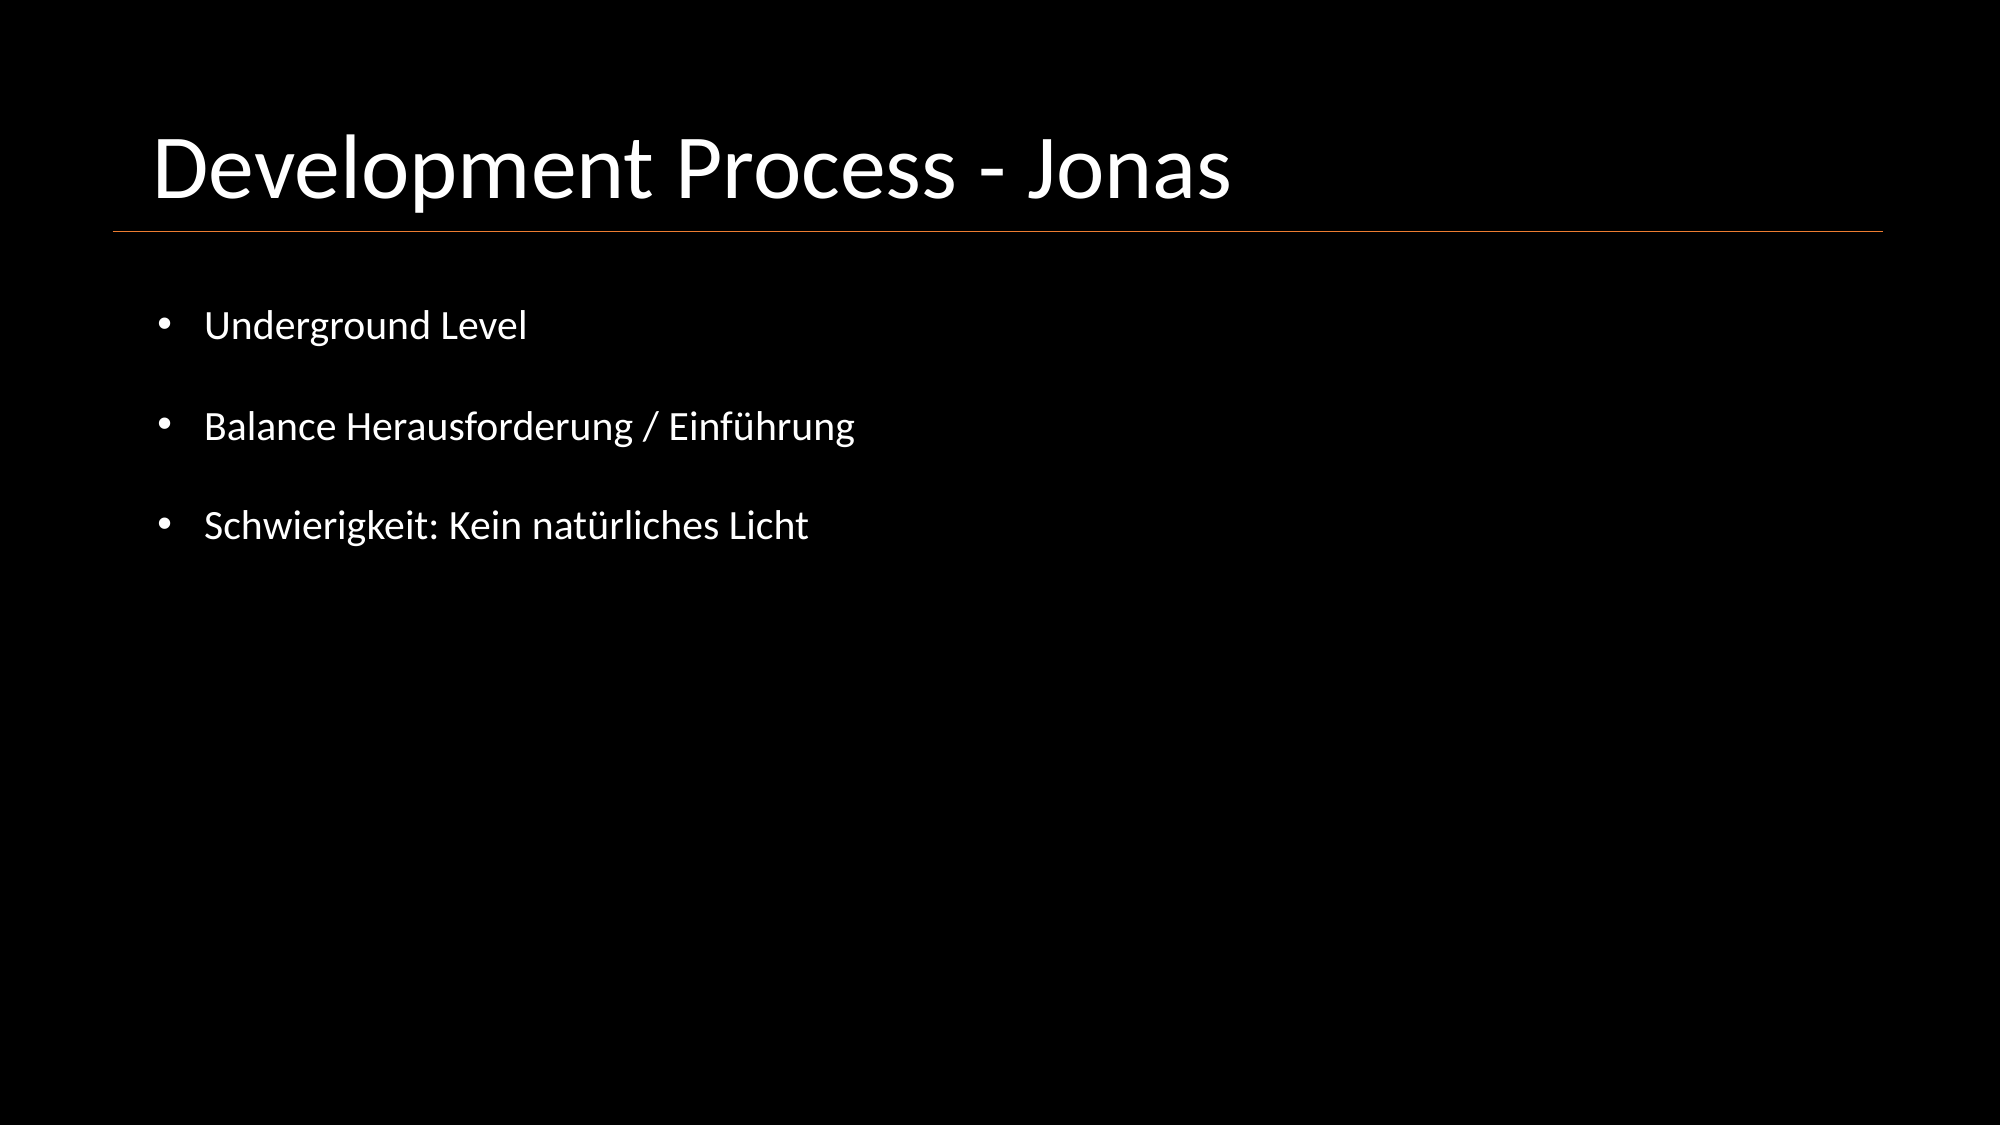

# Development Process - Jonas
Underground Level

Balance Herausforderung / Einführung

Schwierigkeit: Kein natürliches Licht